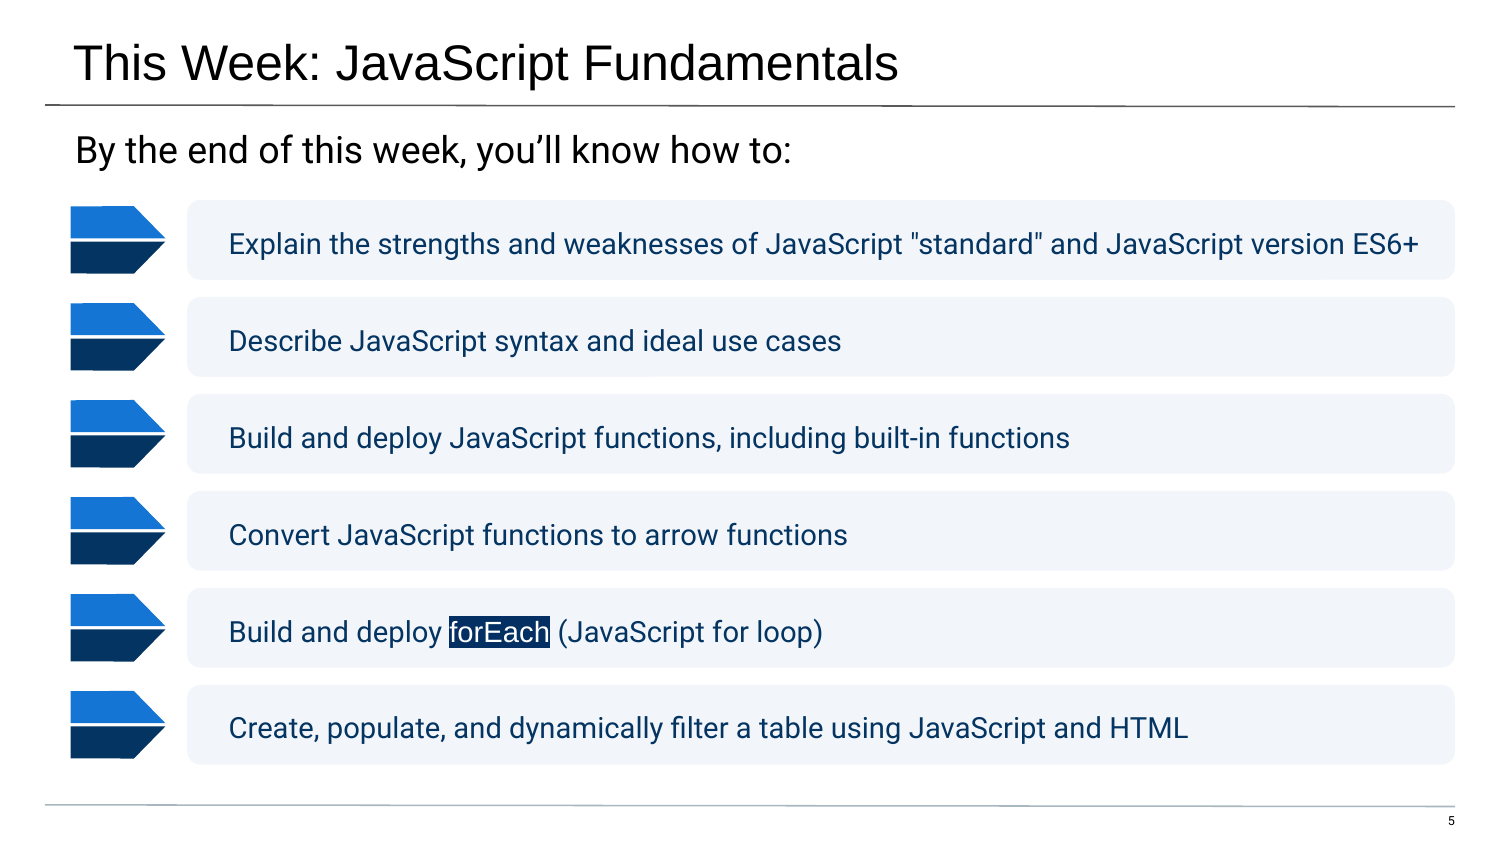

# This Week: JavaScript Fundamentals

By the end of this week, you’ll know how to:

Explain the strengths and weaknesses of JavaScript "standard" and JavaScript version ES6+

Describe JavaScript syntax and ideal use cases

Build and deploy JavaScript functions, including built-in functions

Convert JavaScript functions to arrow functions

Build and deploy forEach (JavaScript for loop)

Create, populate, and dynamically filter a table using JavaScript and HTML